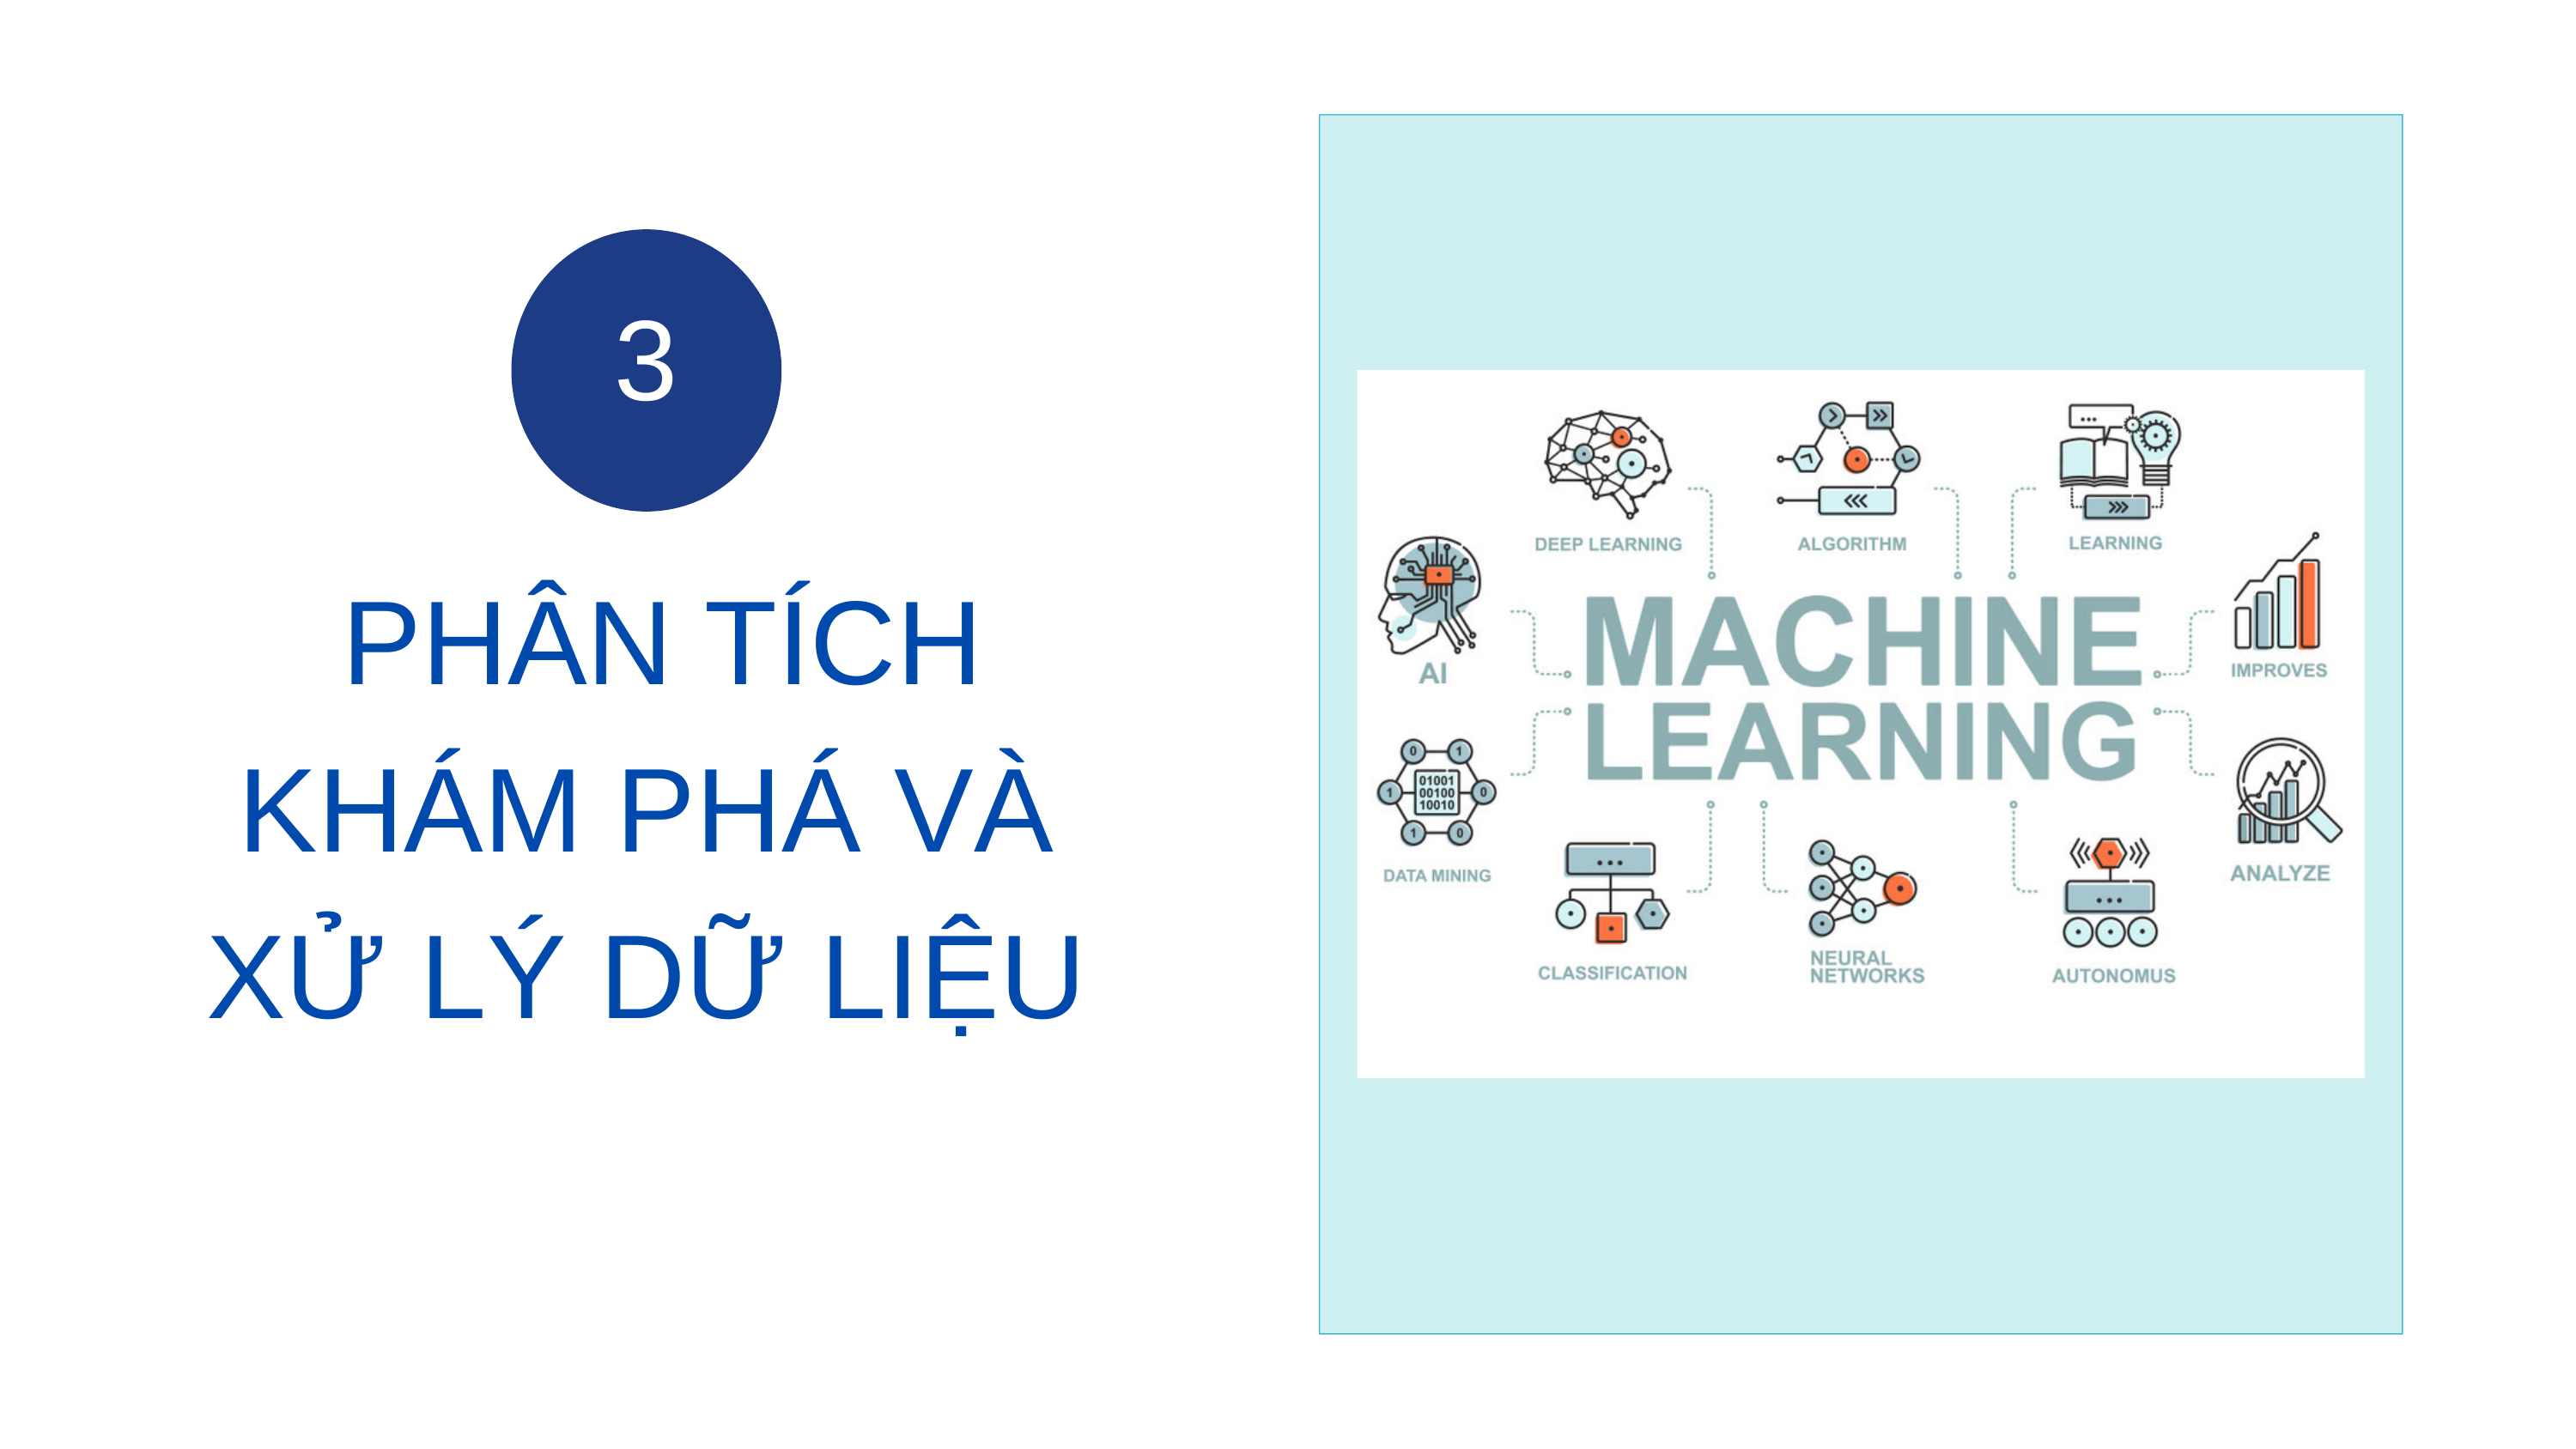

3

 PHÂN TÍCH KHÁM PHÁ VÀ XỬ LÝ DỮ LIỆU